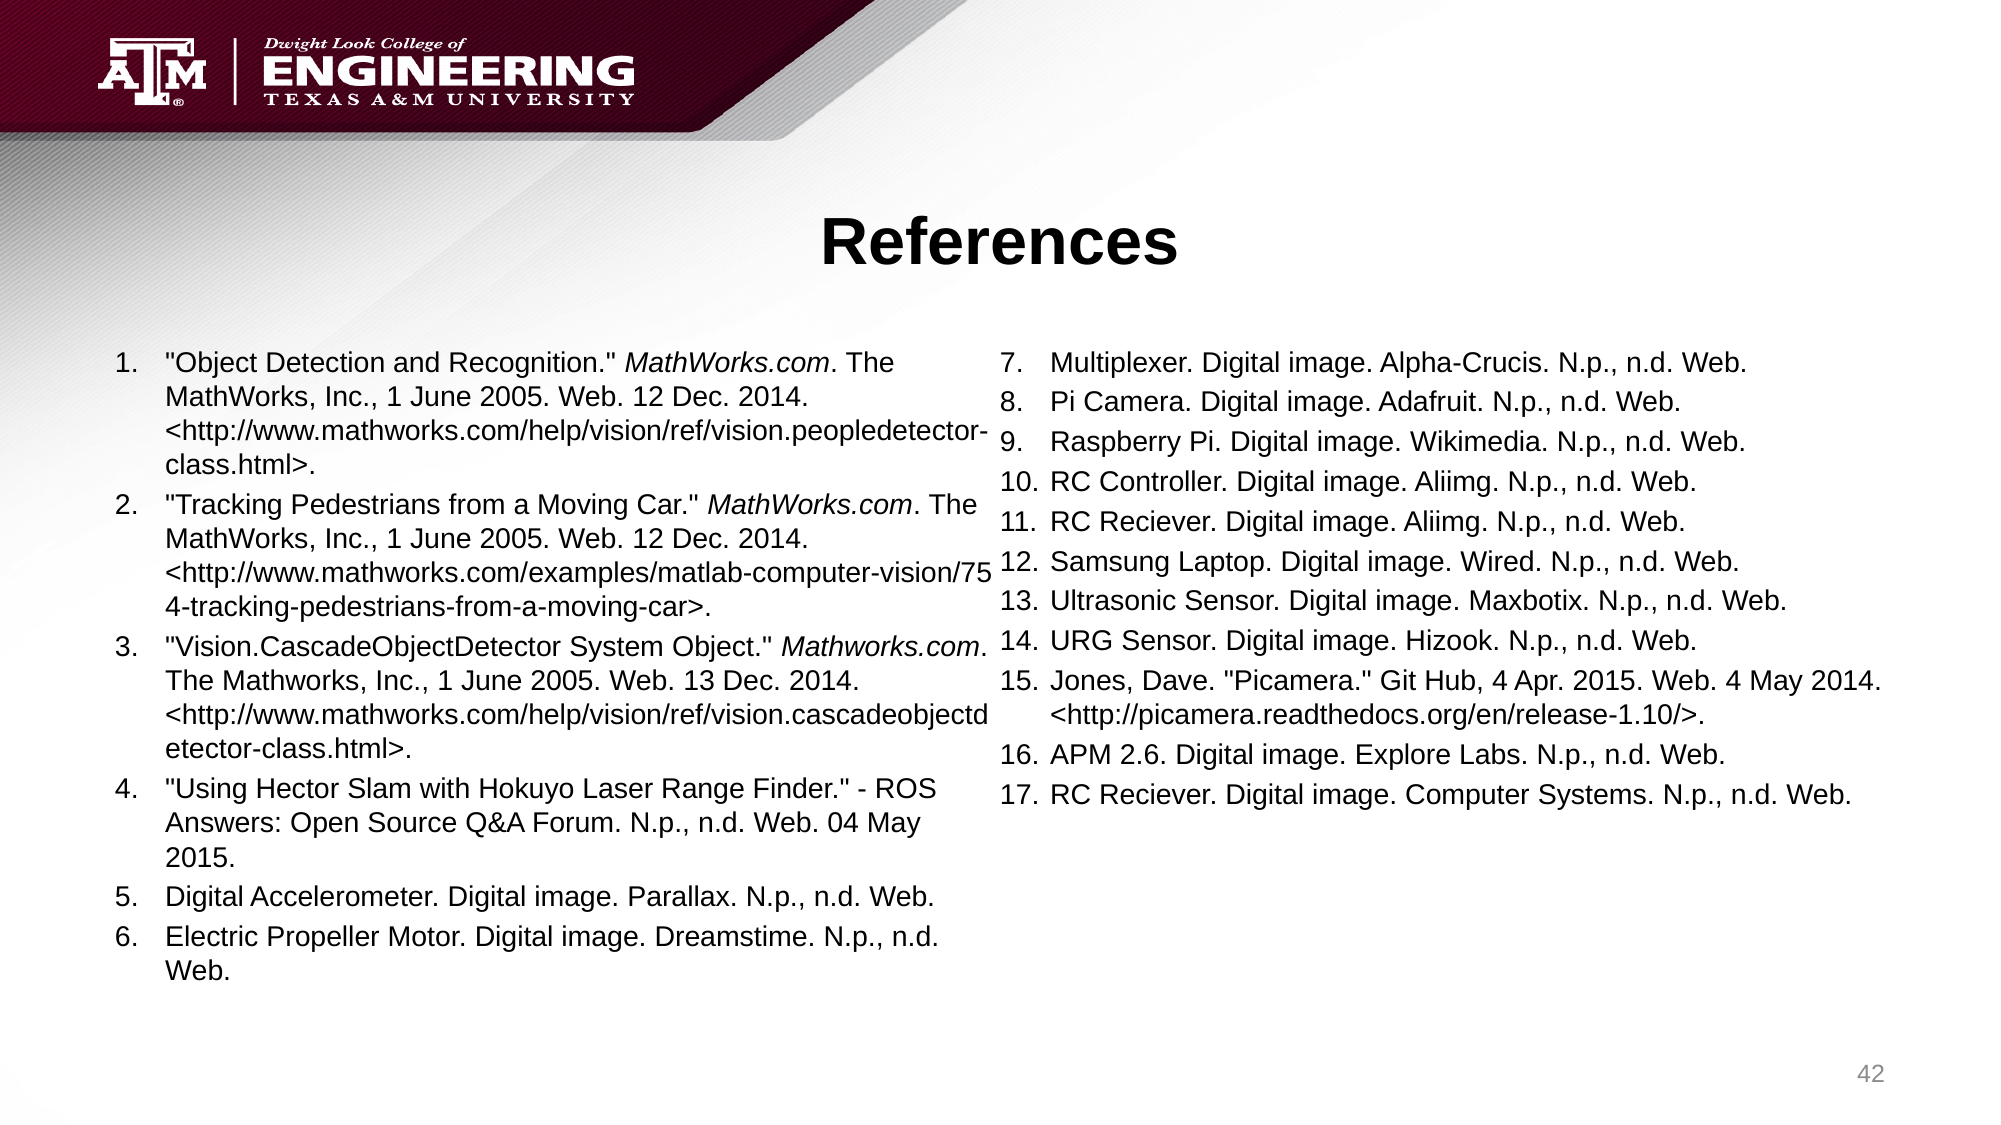

# References
"Object Detection and Recognition." MathWorks.com. The MathWorks, Inc., 1 June 2005. Web. 12 Dec. 2014. <http://www.mathworks.com/help/vision/ref/vision.peopledetector-class.html>.
"Tracking Pedestrians from a Moving Car." MathWorks.com. The MathWorks, Inc., 1 June 2005. Web. 12 Dec. 2014. <http://www.mathworks.com/examples/matlab-computer-vision/754-tracking-pedestrians-from-a-moving-car>.
"Vision.CascadeObjectDetector System Object." Mathworks.com. The Mathworks, Inc., 1 June 2005. Web. 13 Dec. 2014. <http://www.mathworks.com/help/vision/ref/vision.cascadeobjectdetector-class.html>.
"Using Hector Slam with Hokuyo Laser Range Finder." - ROS Answers: Open Source Q&A Forum. N.p., n.d. Web. 04 May 2015.
Digital Accelerometer. Digital image. Parallax. N.p., n.d. Web.
Electric Propeller Motor. Digital image. Dreamstime. N.p., n.d. Web.
Multiplexer. Digital image. Alpha-Crucis. N.p., n.d. Web.
Pi Camera. Digital image. Adafruit. N.p., n.d. Web.
Raspberry Pi. Digital image. Wikimedia. N.p., n.d. Web.
RC Controller. Digital image. Aliimg. N.p., n.d. Web.
RC Reciever. Digital image. Aliimg. N.p., n.d. Web.
Samsung Laptop. Digital image. Wired. N.p., n.d. Web.
Ultrasonic Sensor. Digital image. Maxbotix. N.p., n.d. Web.
URG Sensor. Digital image. Hizook. N.p., n.d. Web.
Jones, Dave. "Picamera." Git Hub, 4 Apr. 2015. Web. 4 May 2014. <http://picamera.readthedocs.org/en/release-1.10/>.
APM 2.6. Digital image. Explore Labs. N.p., n.d. Web.
RC Reciever. Digital image. Computer Systems. N.p., n.d. Web.

42